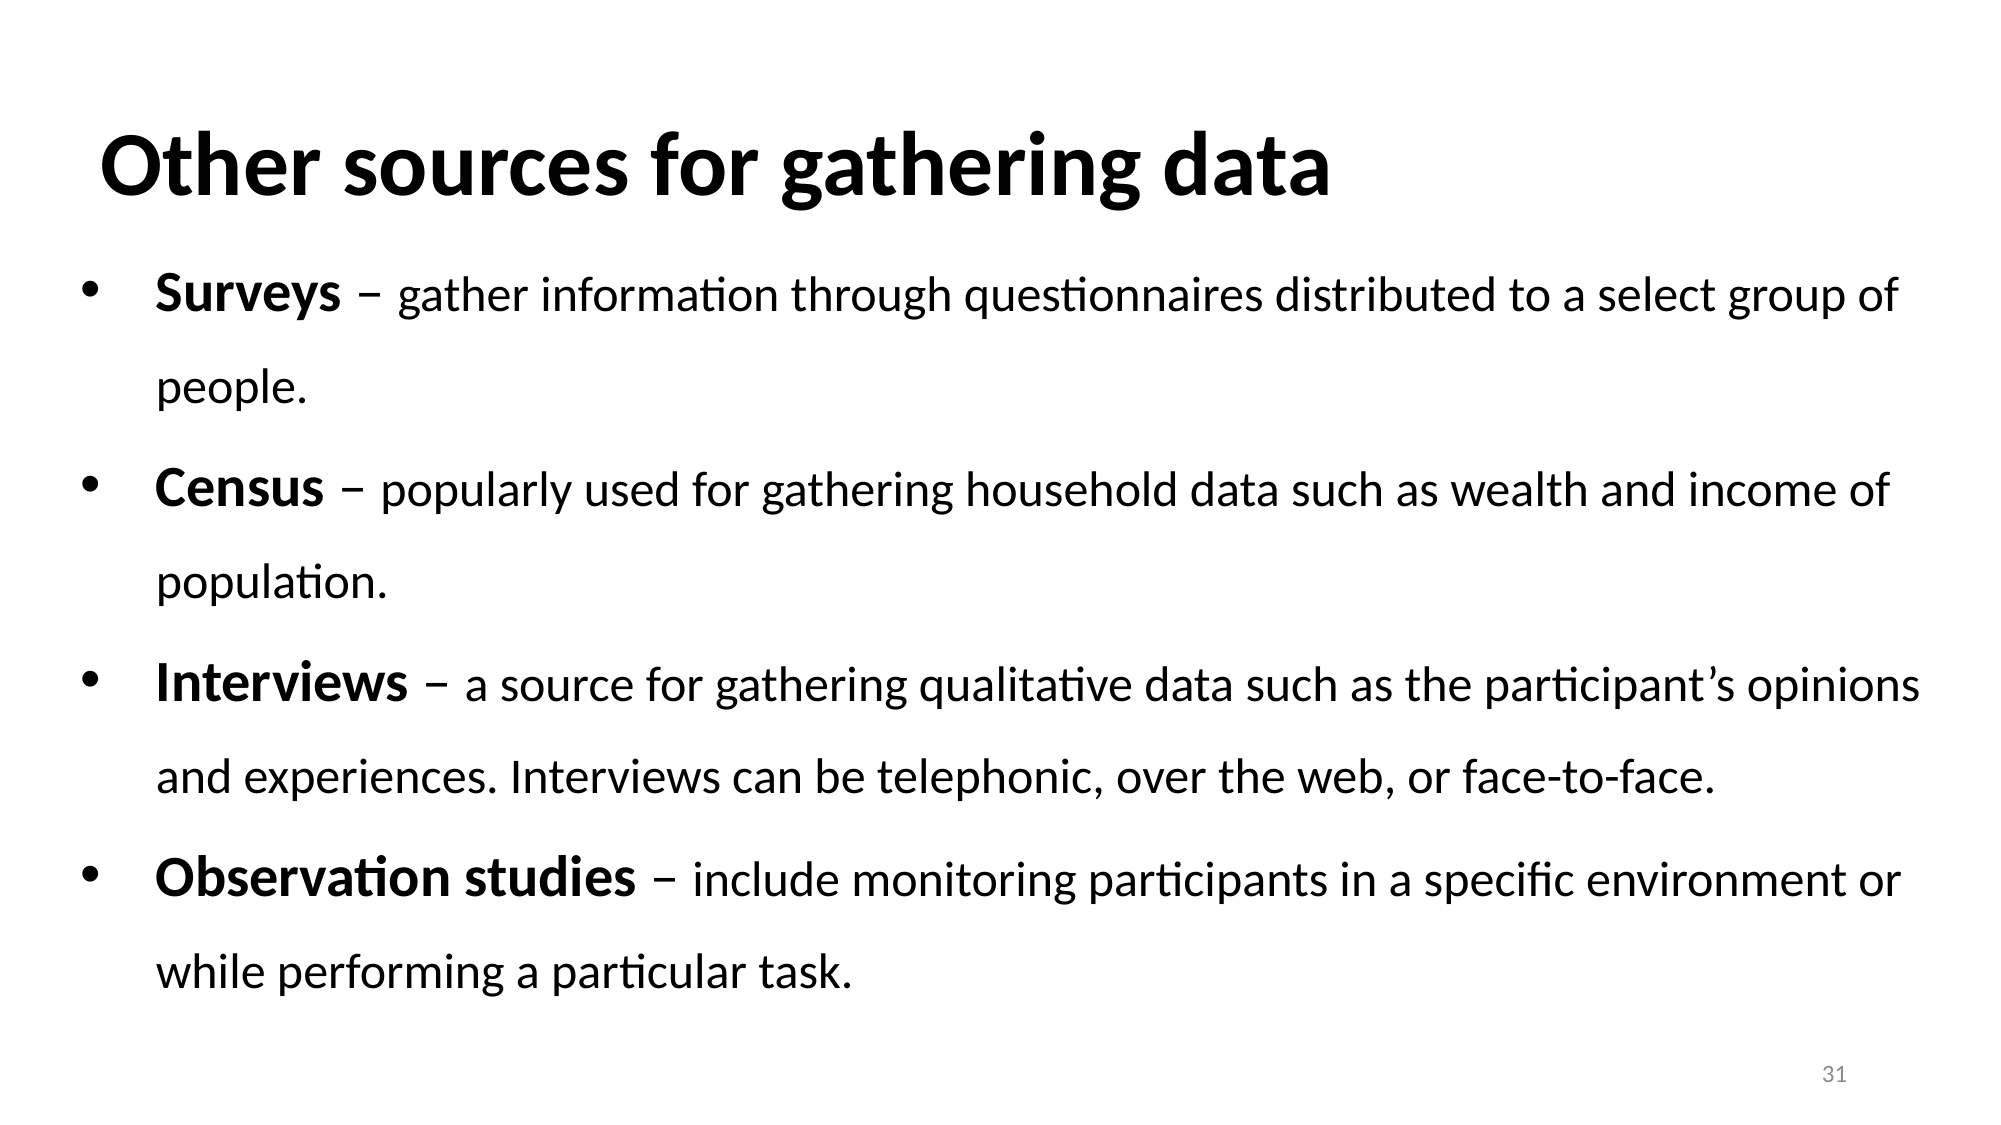

# Other sources for gathering data
Surveys – gather information through questionnaires distributed to a select group of people.
Census – popularly used for gathering household data such as wealth and income of population.
Interviews – a source for gathering qualitative data such as the participant’s opinions and experiences. Interviews can be telephonic, over the web, or face-to-face.
Observation studies – include monitoring participants in a specific environment or while performing a particular task.

31